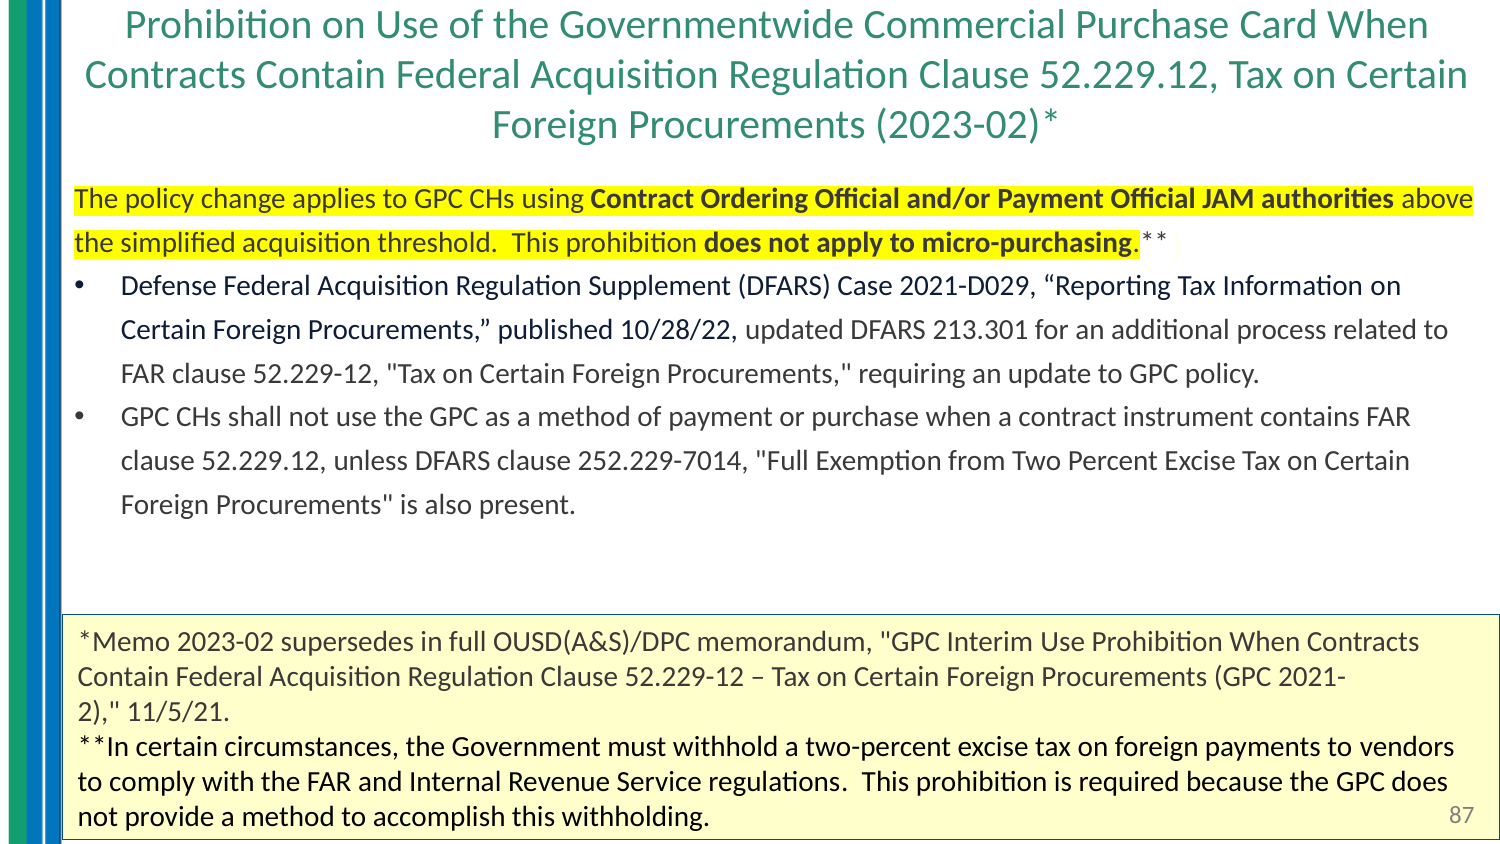

# Prohibition on Use of the Governmentwide Commercial Purchase Card When Contracts Contain Federal Acquisition Regulation Clause 52.229.12, Tax on Certain Foreign Procurements (2023-02)*​
The policy change applies to GPC CHs using Contract Ordering Official and/or Payment Official JAM authorities above the simplified acquisition threshold.  This prohibition does not apply to micro-purchasing.** ​
Defense Federal Acquisition Regulation Supplement (DFARS) Case 2021-D029, “Reporting Tax Information on Certain Foreign Procurements,” published 10/28/22, updated DFARS 213.301 for an additional process related to FAR clause 52.229-12, "Tax on Certain Foreign Procurements," requiring an update to GPC policy.
GPC CHs shall not use the GPC as a method of payment or purchase when a contract instrument contains FAR clause 52.229.12, unless DFARS clause 252.229-7014, "Full Exemption from Two Percent Excise Tax on Certain Foreign Procurements" is also present.
*Memo 2023-02 supersedes in full OUSD(A&S)/DPC memorandum, "GPC Interim Use Prohibition When Contracts Contain Federal Acquisition Regulation Clause 52.229-12 – Tax on Certain Foreign Procurements (GPC 2021-2)," 11/5/21.
**In certain circumstances, the Government must withhold a two-percent excise tax on foreign payments to vendors to comply with the FAR and Internal Revenue Service regulations.  This prohibition is required because the GPC does not provide a method to accomplish this withholding.
87